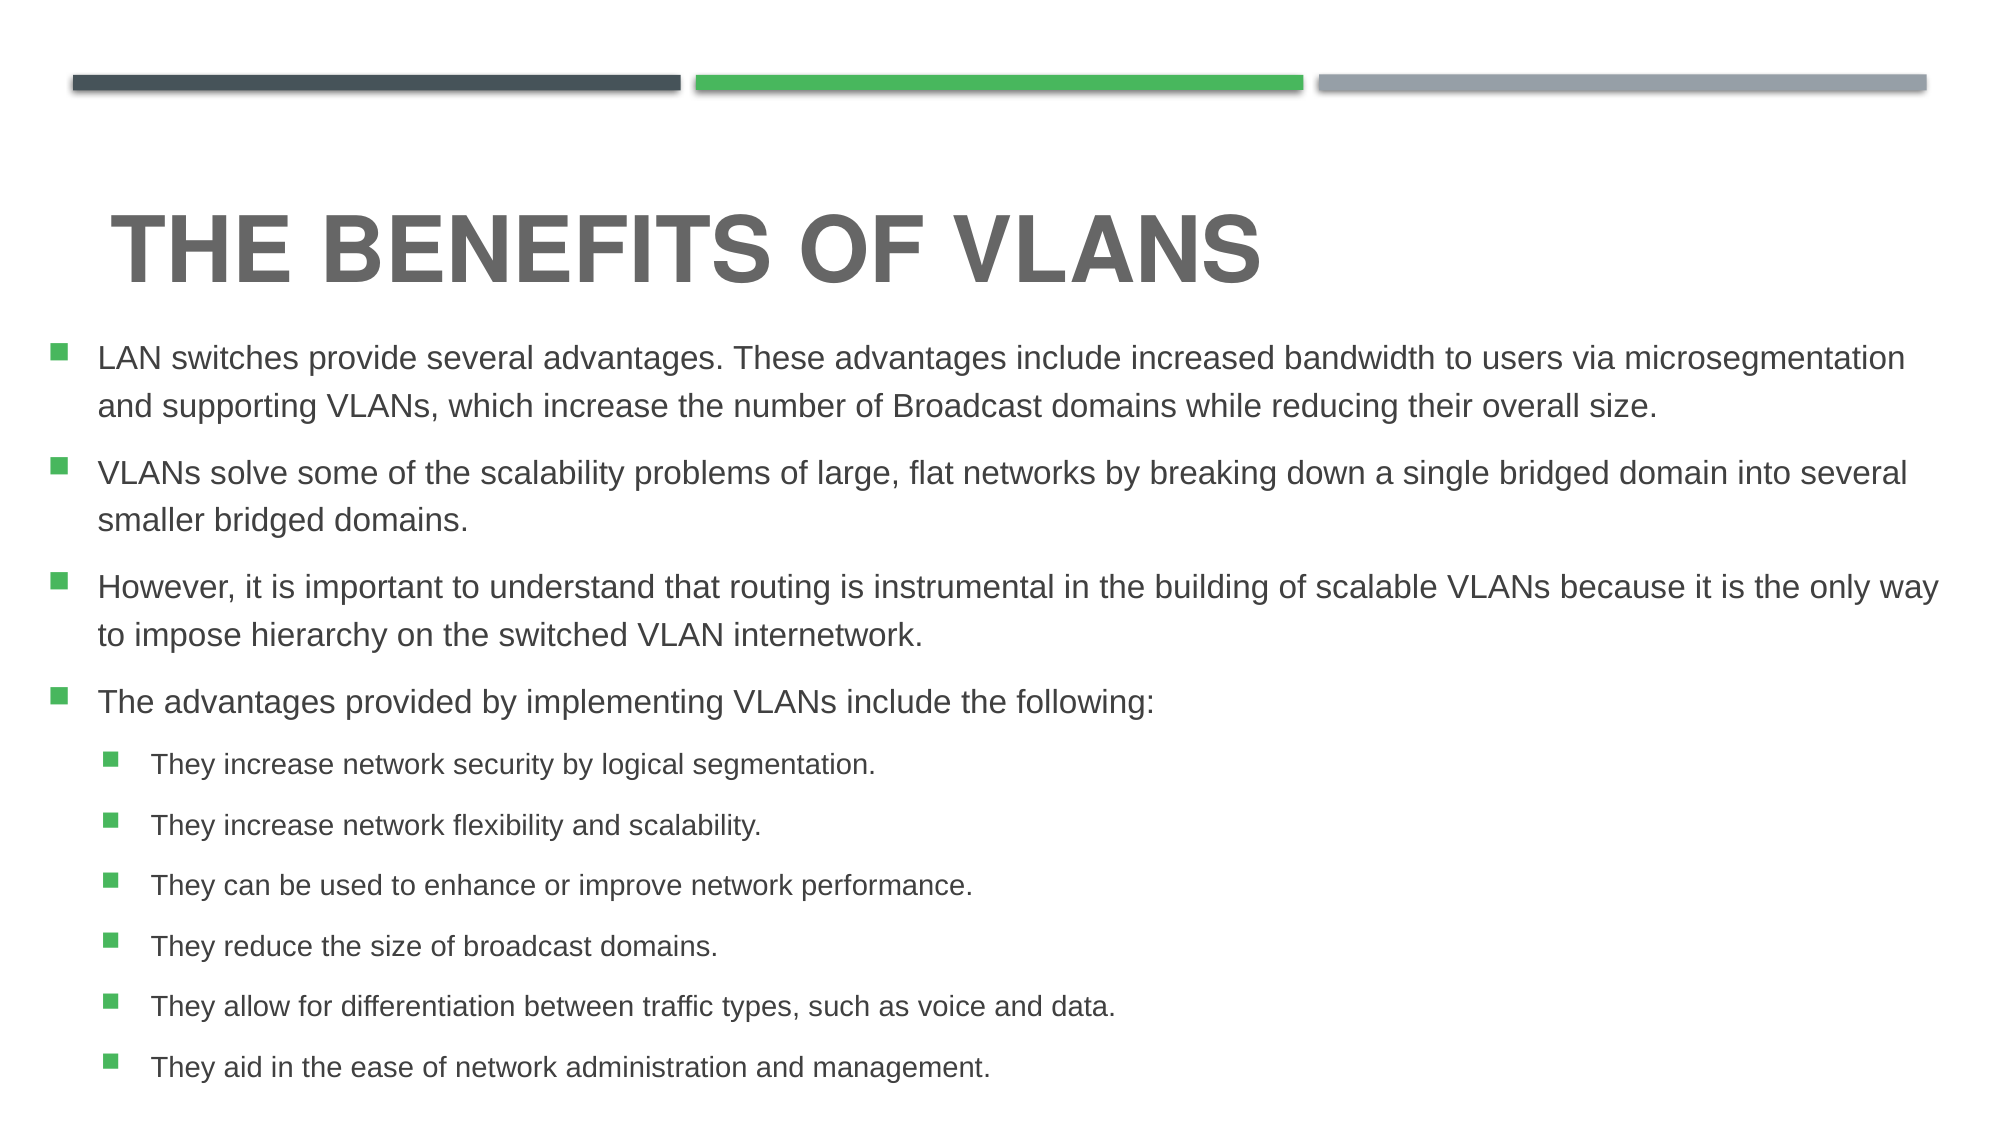

# The Benefits of VLANs
LAN switches provide several advantages. These advantages include increased bandwidth to users via microsegmentation and supporting VLANs, which increase the number of Broadcast domains while reducing their overall size.
VLANs solve some of the scalability problems of large, flat networks by breaking down a single bridged domain into several smaller bridged domains.
However, it is important to understand that routing is instrumental in the building of scalable VLANs because it is the only way to impose hierarchy on the switched VLAN internetwork.
The advantages provided by implementing VLANs include the following:
They increase network security by logical segmentation.
They increase network flexibility and scalability.
They can be used to enhance or improve network performance.
They reduce the size of broadcast domains.
They allow for differentiation between traffic types, such as voice and data.
They aid in the ease of network administration and management.